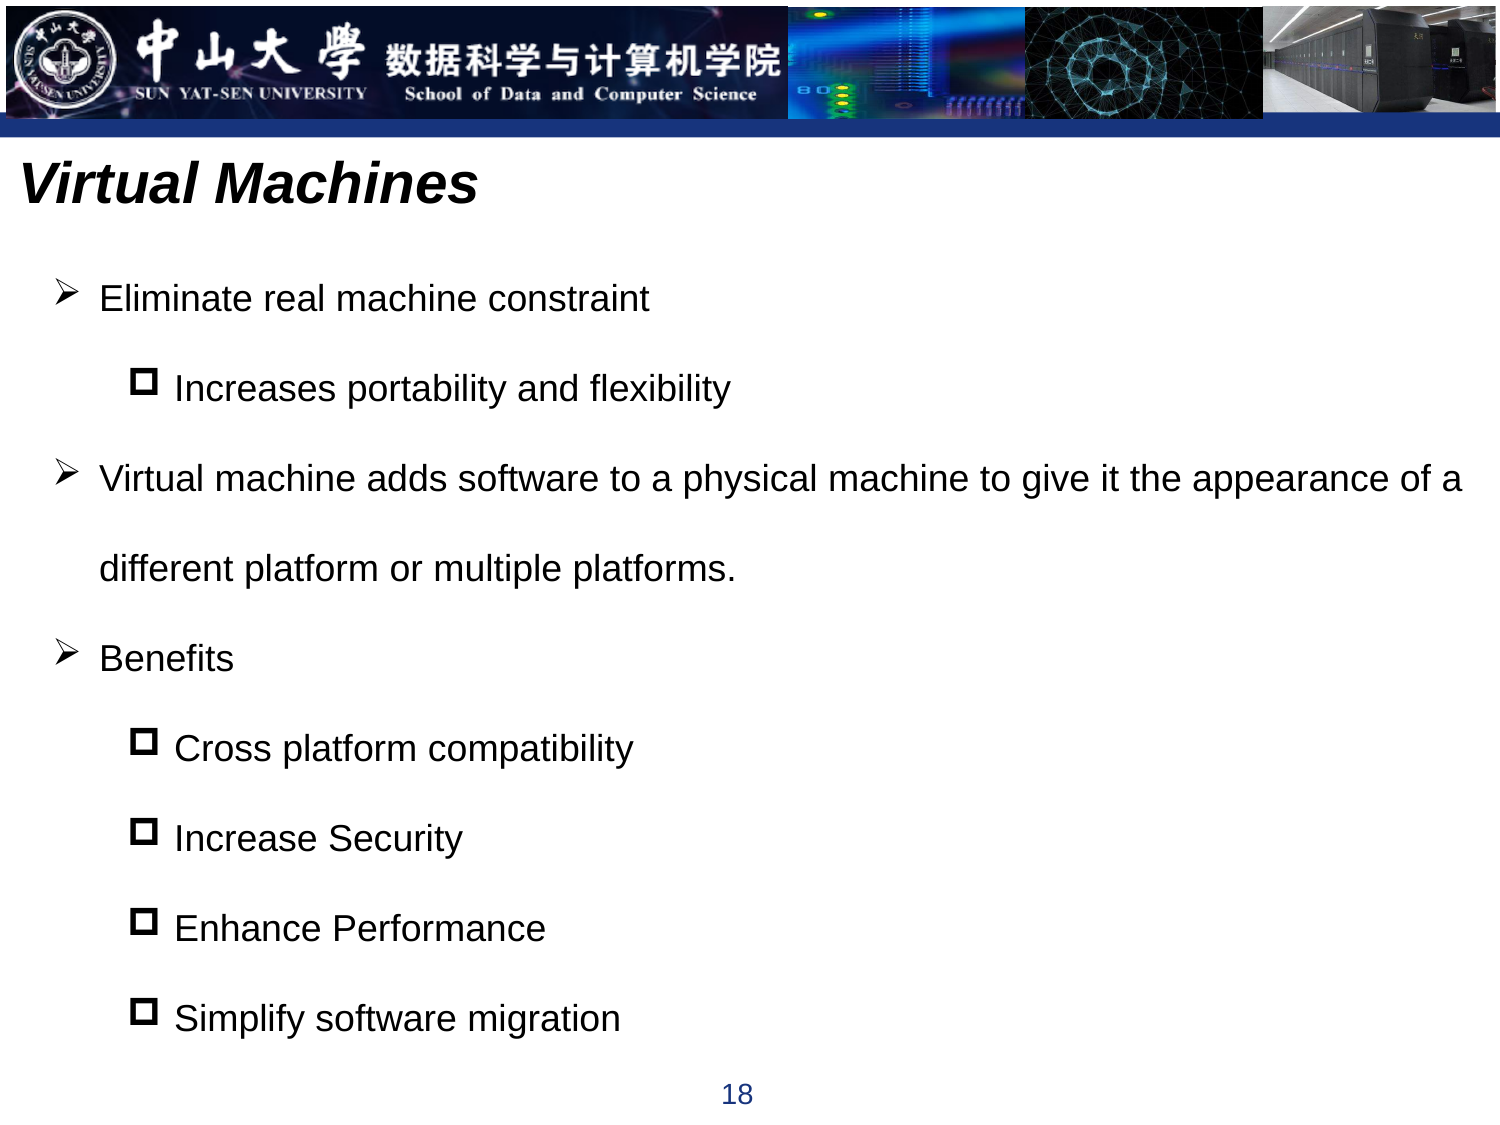

Virtual Machines
Eliminate real machine constraint
Increases portability and flexibility
Virtual machine adds software to a physical machine to give it the appearance of a different platform or multiple platforms.
Benefits
Cross platform compatibility
Increase Security
Enhance Performance
Simplify software migration
18